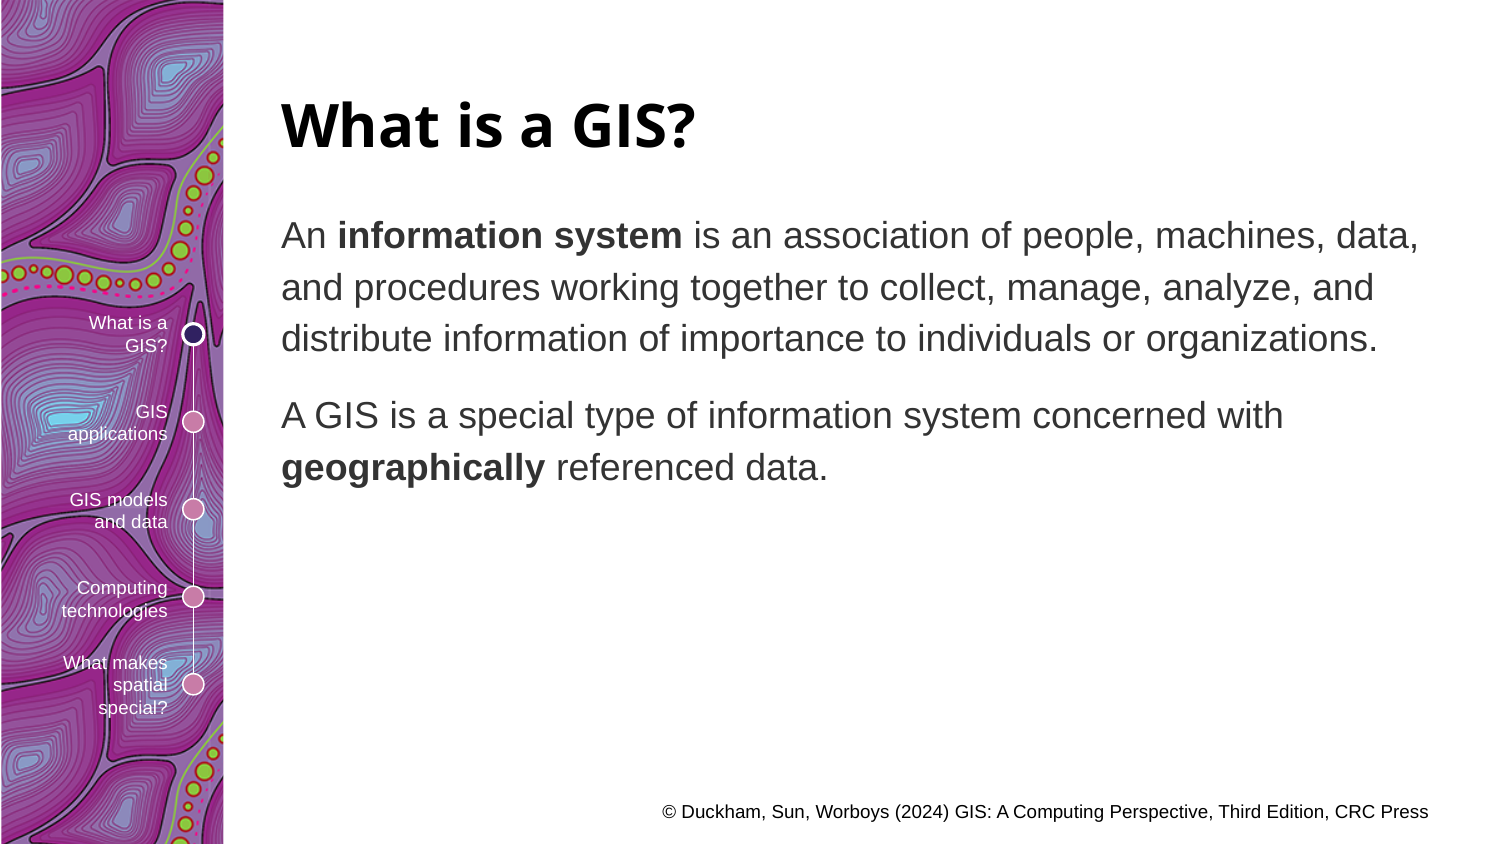

# What is a GIS?
An information system is an association of people, machines, data, and procedures working together to collect, manage, analyze, and distribute information of importance to individuals or organizations.
A GIS is a special type of information system concerned with geographically referenced data.